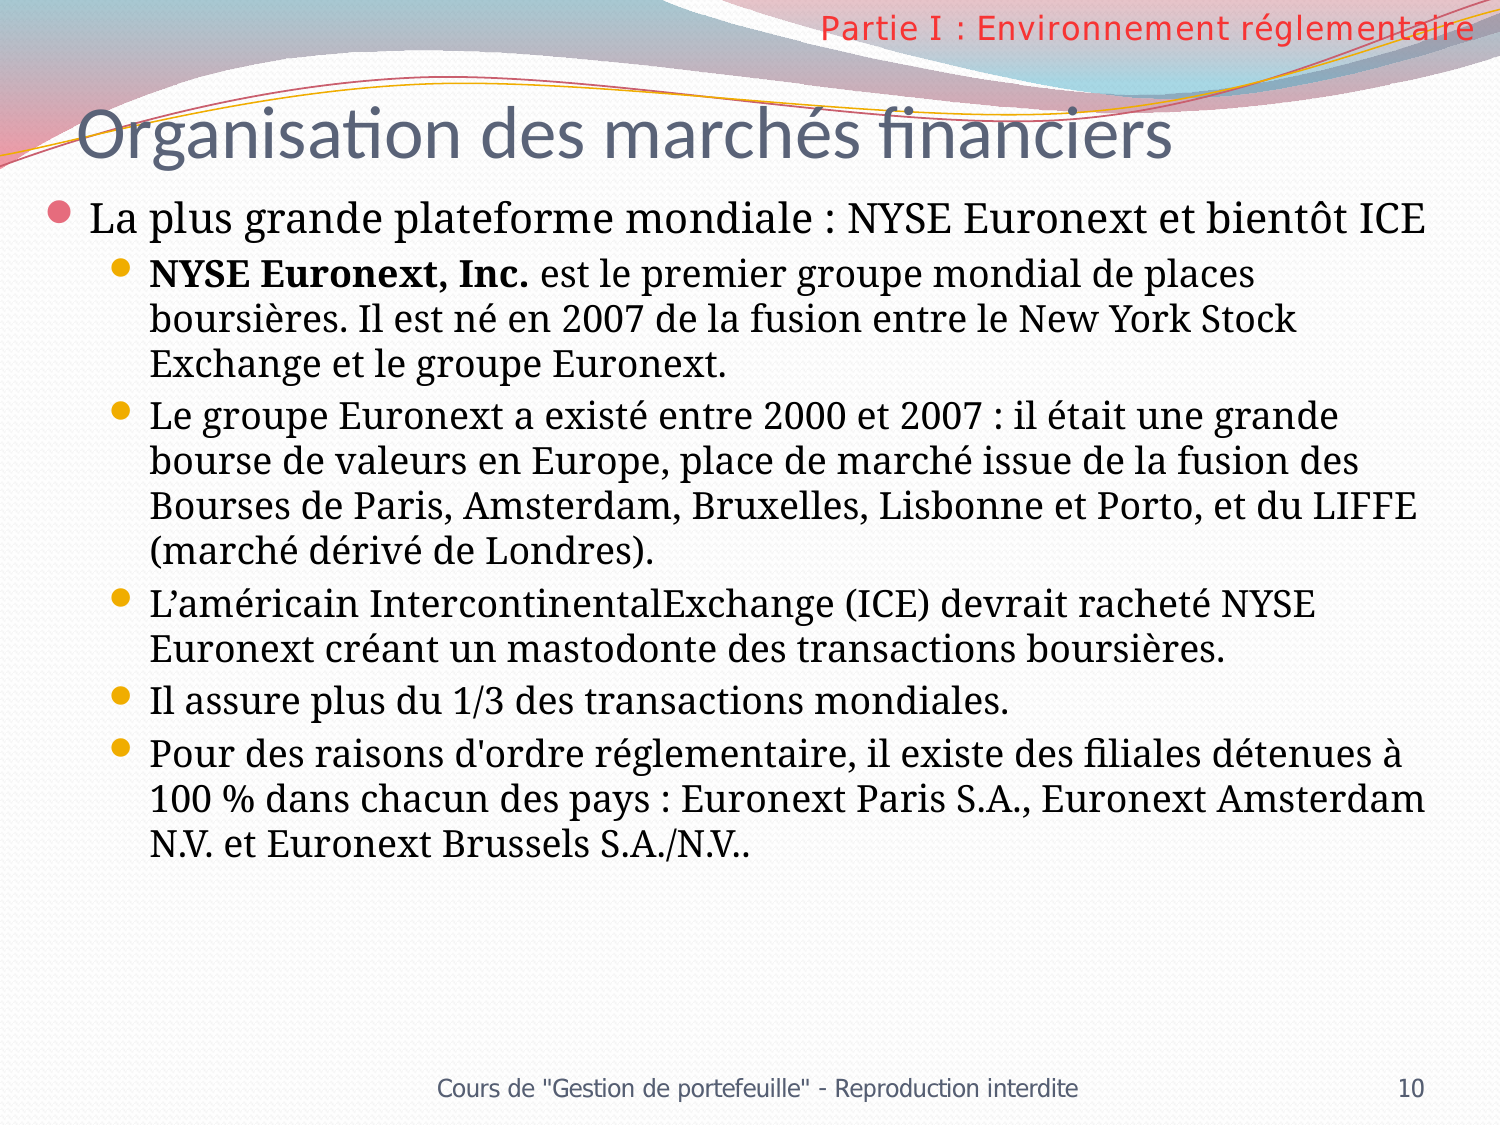

Partie I : Environnement réglementaire
# Organisation des marchés financiers
La plus grande plateforme mondiale : NYSE Euronext et bientôt ICE
NYSE Euronext, Inc. est le premier groupe mondial de places boursières. Il est né en 2007 de la fusion entre le New York Stock Exchange et le groupe Euronext.
Le groupe Euronext a existé entre 2000 et 2007 : il était une grande bourse de valeurs en Europe, place de marché issue de la fusion des Bourses de Paris, Amsterdam, Bruxelles, Lisbonne et Porto, et du LIFFE (marché dérivé de Londres).
L’américain IntercontinentalExchange (ICE) devrait racheté NYSE Euronext créant un mastodonte des transactions boursières.
Il assure plus du 1/3 des transactions mondiales.
Pour des raisons d'ordre réglementaire, il existe des filiales détenues à 100 % dans chacun des pays : Euronext Paris S.A., Euronext Amsterdam N.V. et Euronext Brussels S.A./N.V..

Cours de "Gestion de portefeuille" - Reproduction interdite
10